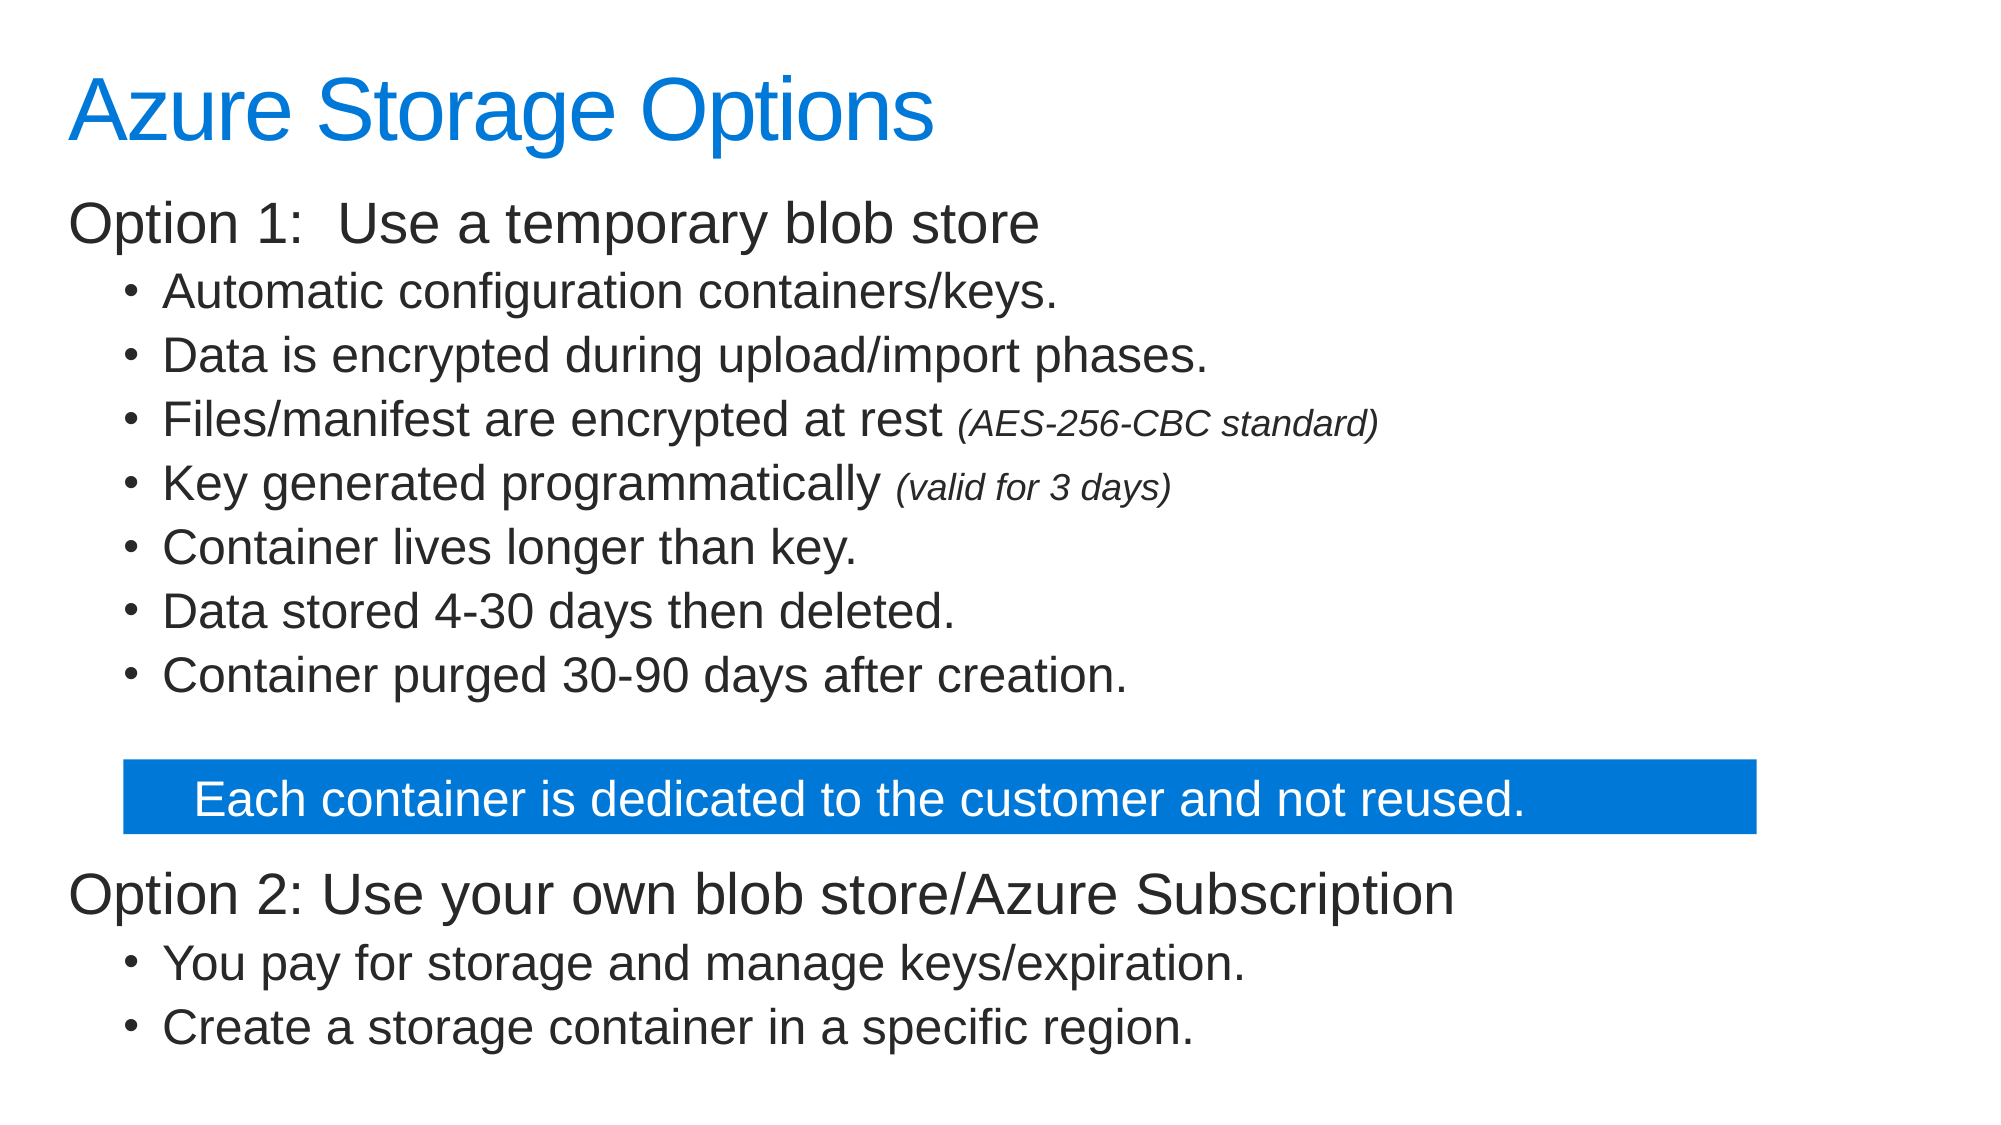

# Azure Storage Options
Option 1:  Use a temporary blob store
Automatic configuration containers/keys.
Data is encrypted during upload/import phases.
Files/manifest are encrypted at rest (AES-256-CBC standard)
Key generated programmatically (valid for 3 days)
Container lives longer than key.
Data stored 4-30 days then deleted.
Container purged 30-90 days after creation.

Option 2: Use your own blob store/Azure Subscription
You pay for storage and manage keys/expiration.
Create a storage container in a specific region.
Each container is dedicated to the customer and not reused.